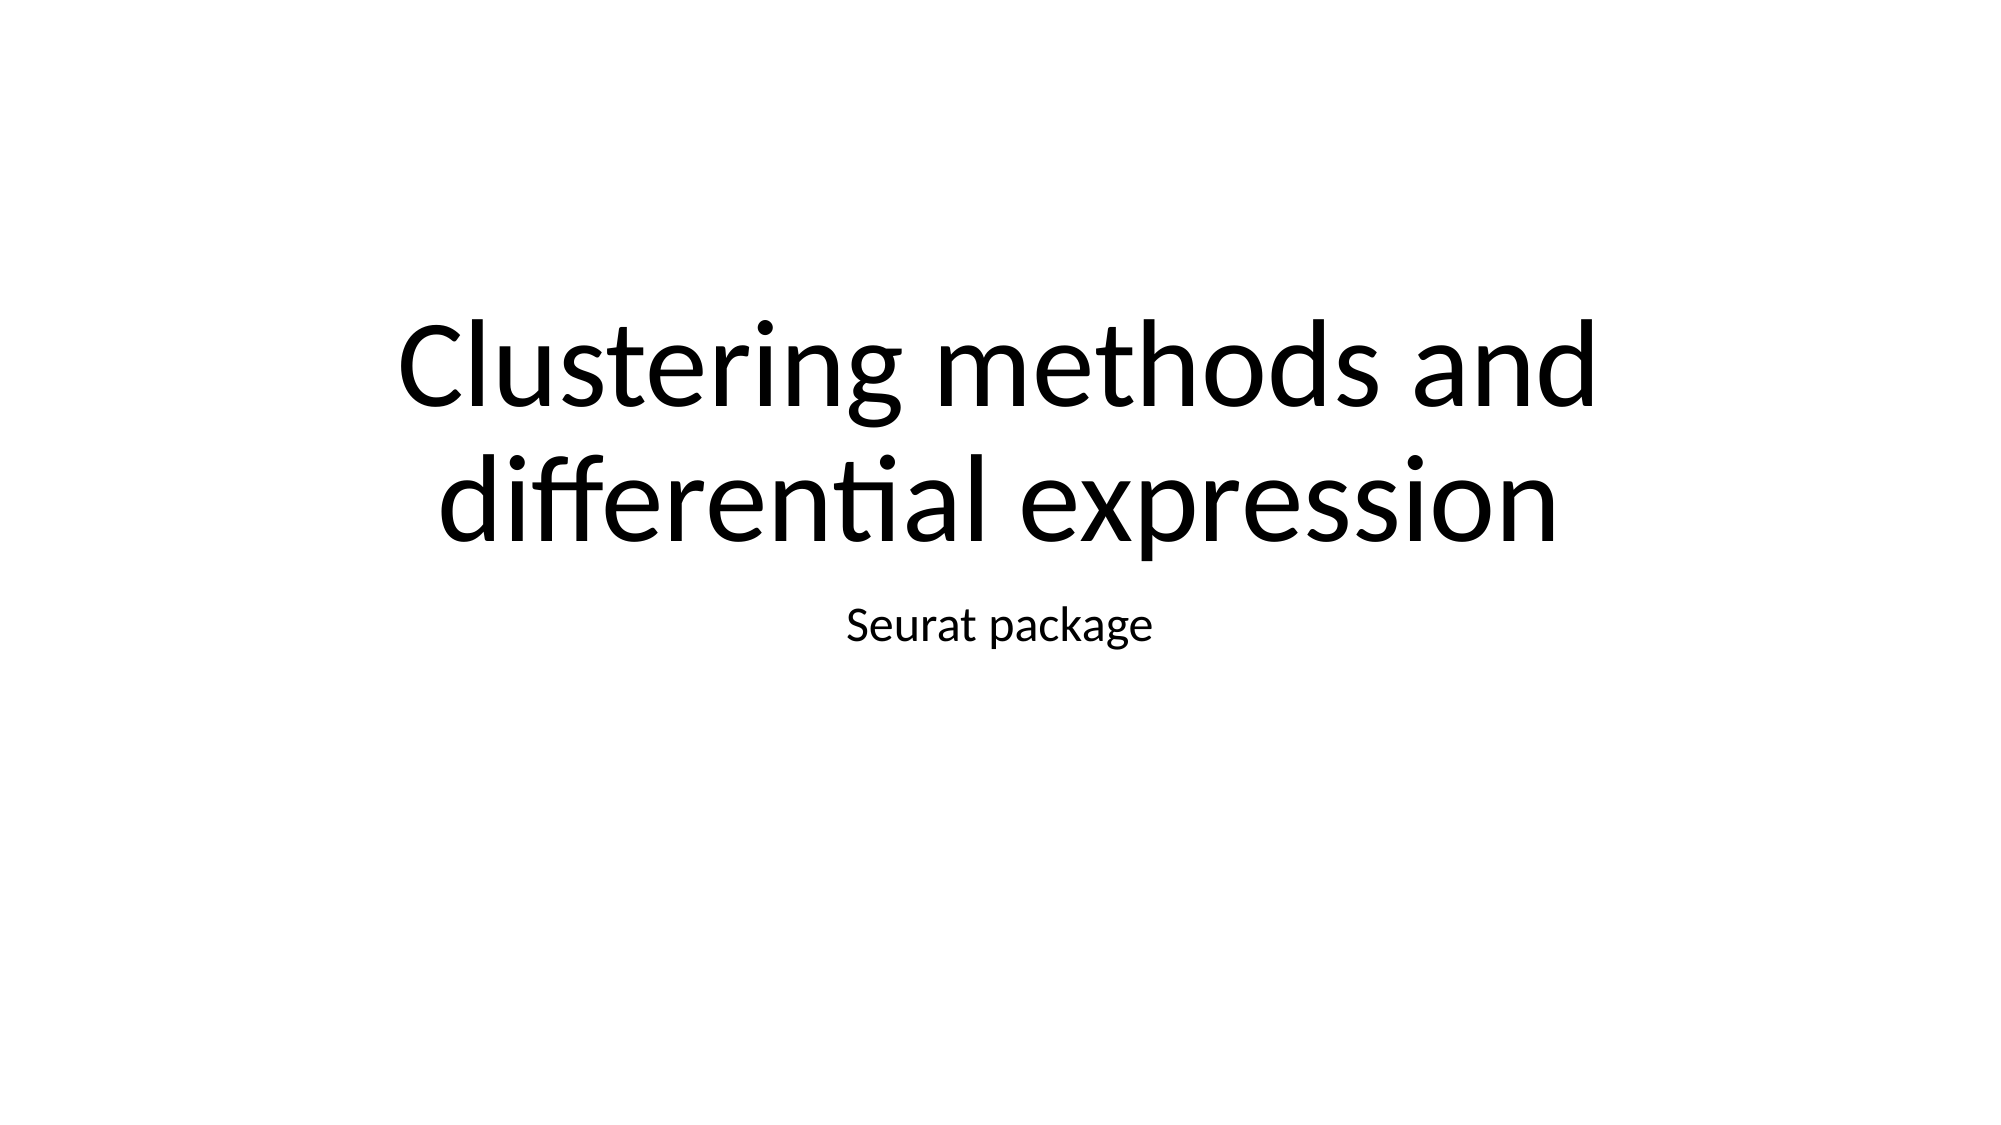

# Clustering methods and differential expression
Seurat package